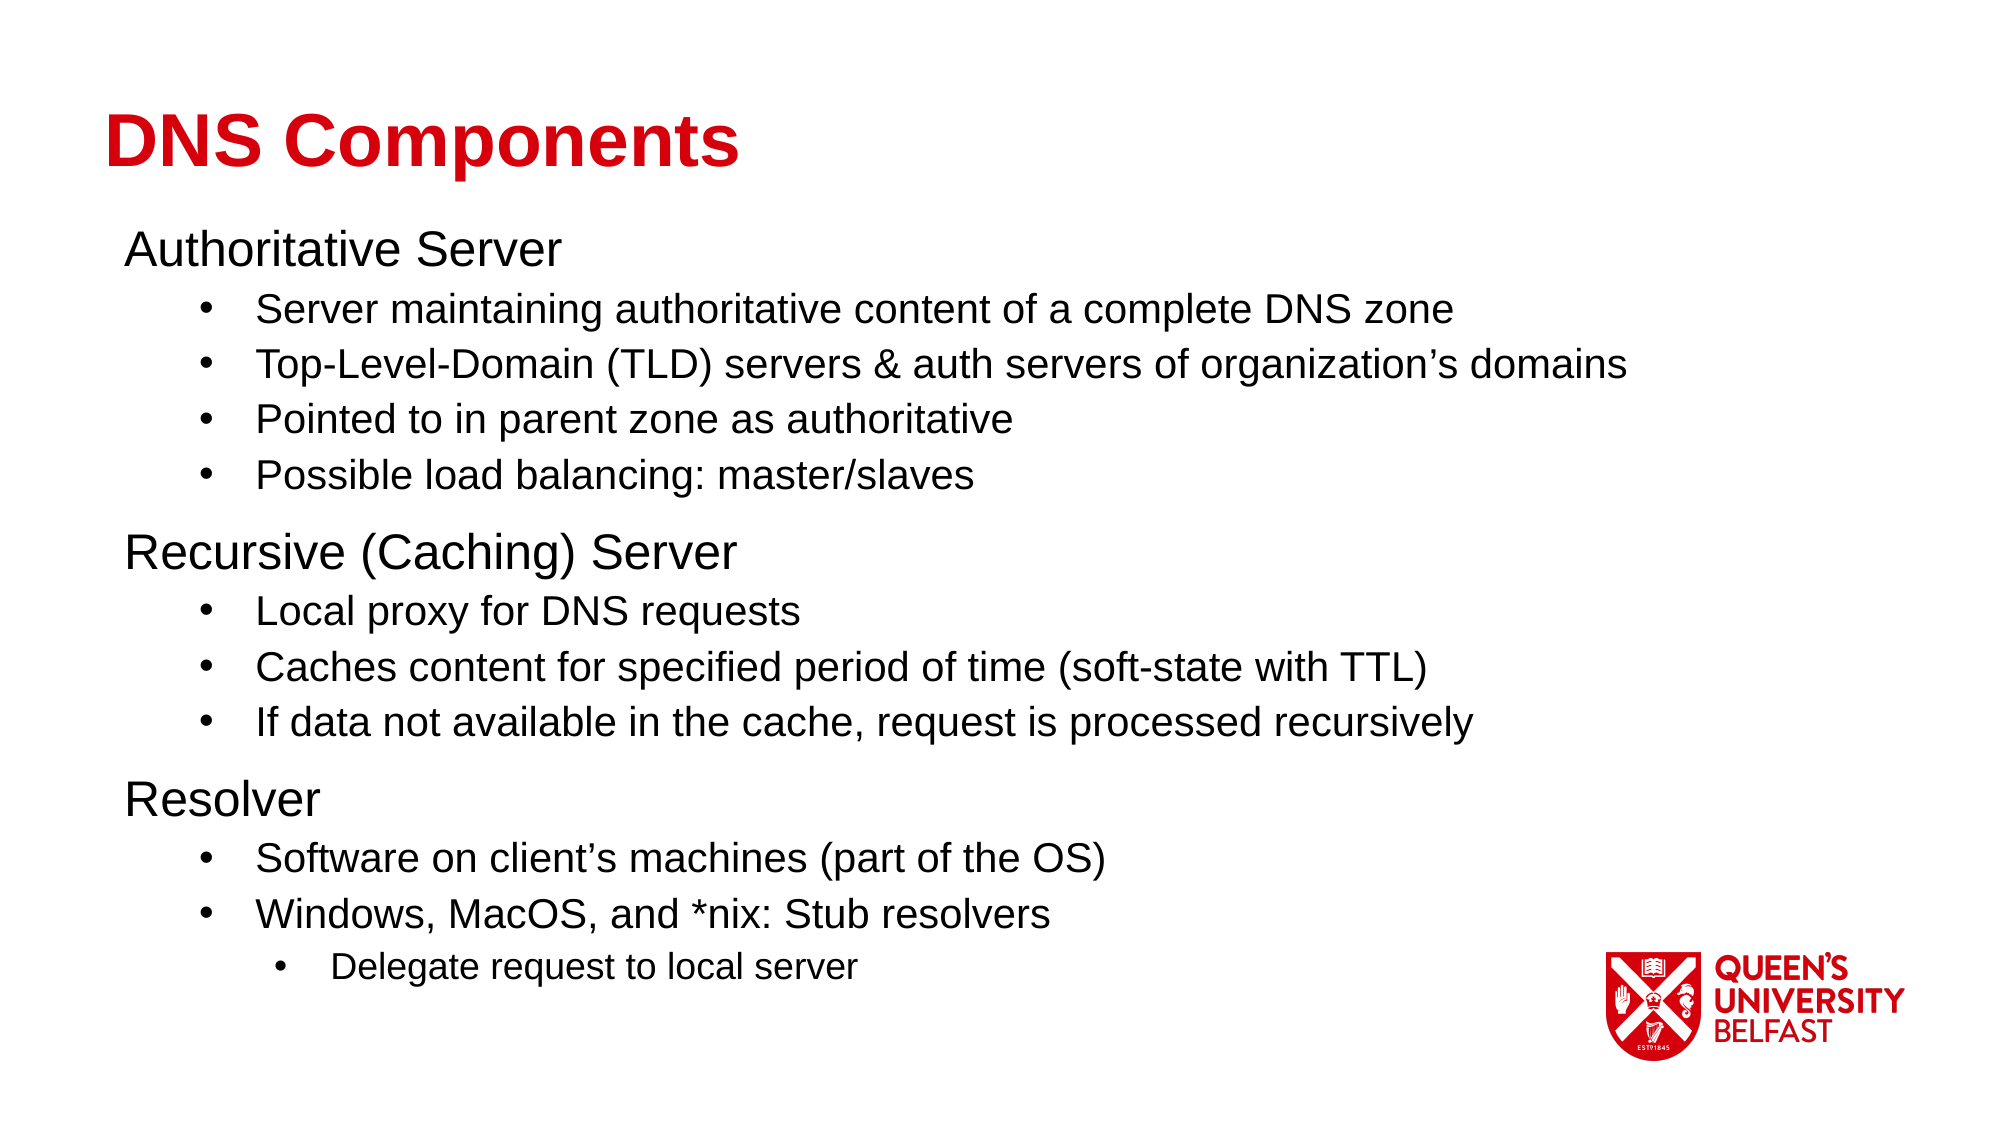

DNS Components
Authoritative Server
Server maintaining authoritative content of a complete DNS zone
Top-Level-Domain (TLD) servers & auth servers of organization’s domains
Pointed to in parent zone as authoritative
Possible load balancing: master/slaves
Recursive (Caching) Server
Local proxy for DNS requests
Caches content for specified period of time (soft-state with TTL)
If data not available in the cache, request is processed recursively
Resolver
Software on client’s machines (part of the OS)
Windows, MacOS, and *nix: Stub resolvers
Delegate request to local server